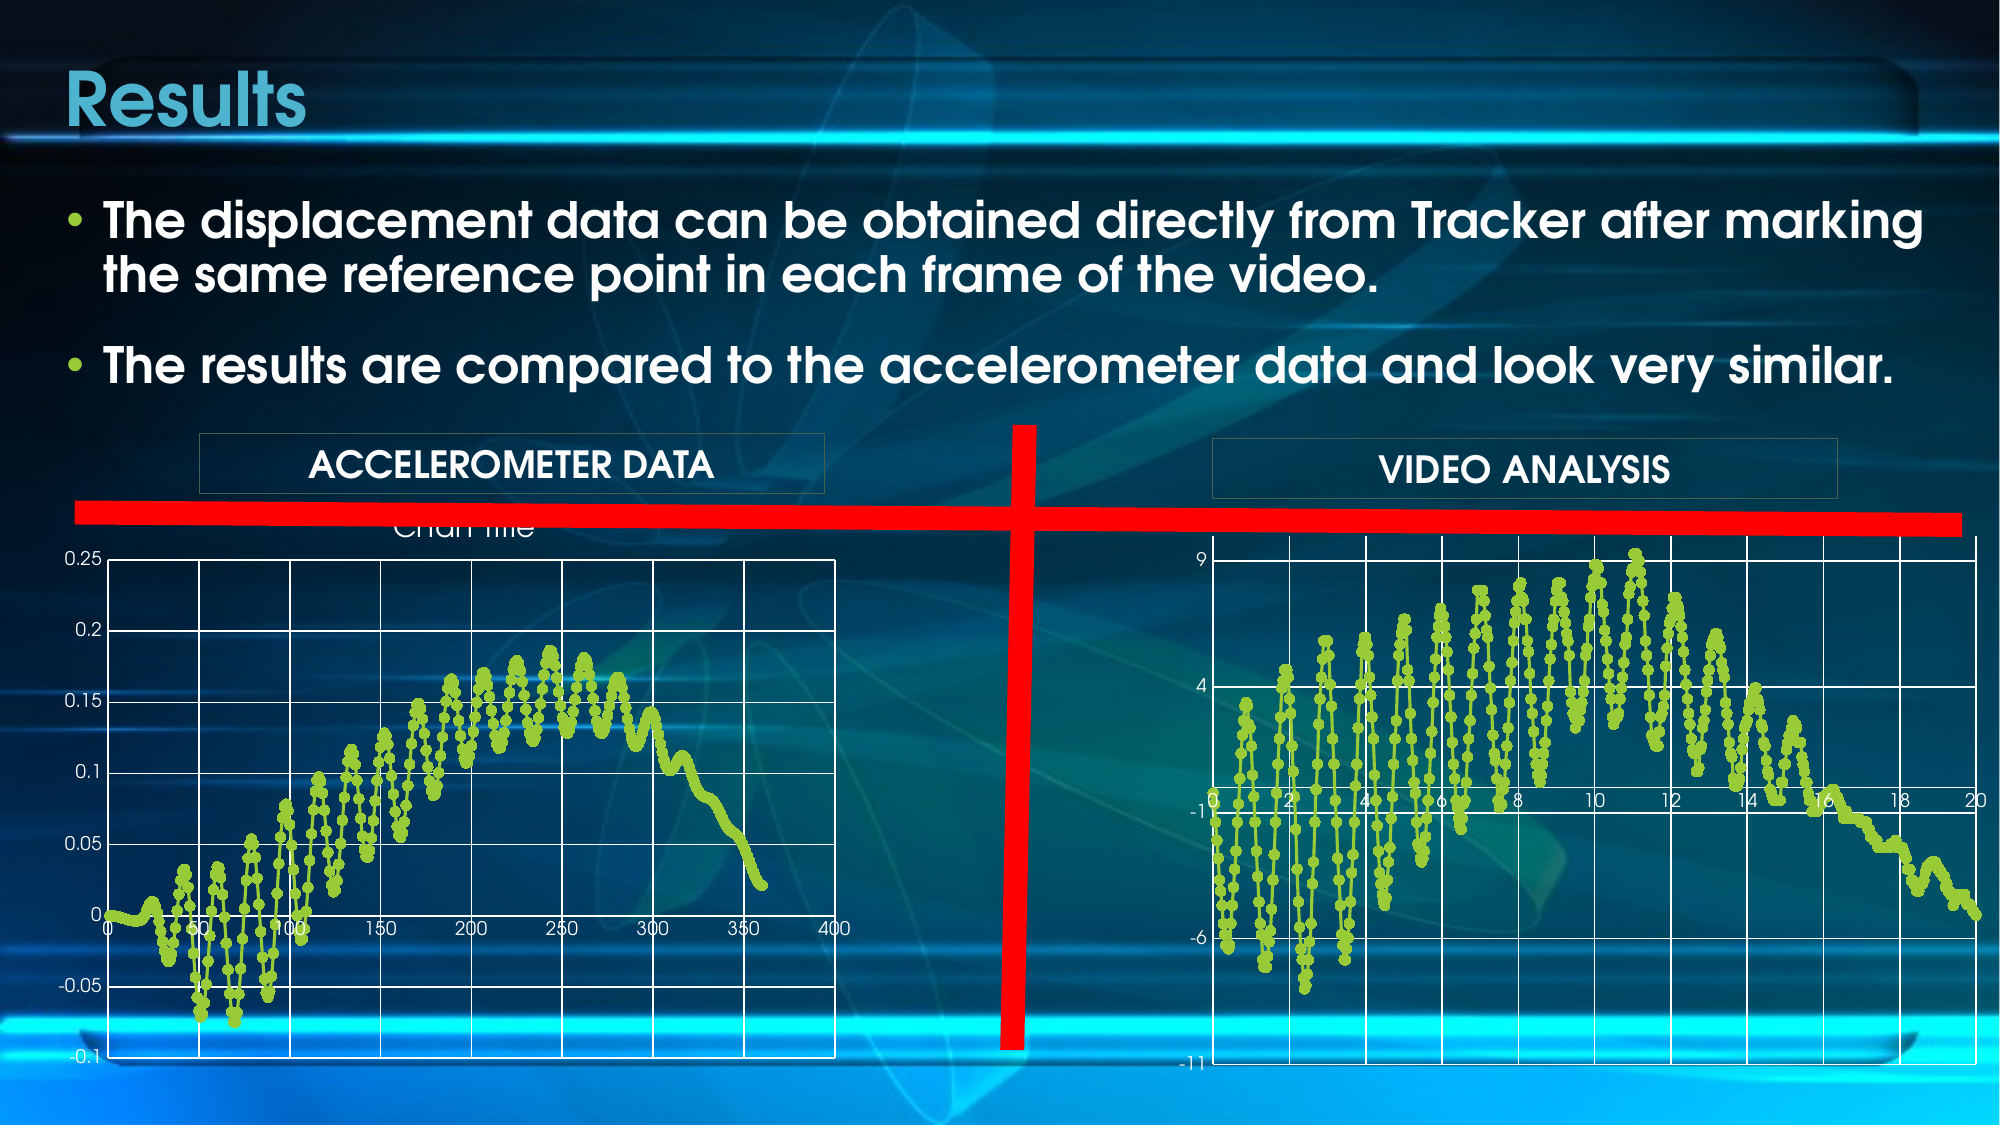

# Results
The displacement data can be obtained directly from Tracker after marking the same reference point in each frame of the video.
The results are compared to the accelerometer data and look very similar.
ACCELEROMETER DATA
VIDEO ANALYSIS

### Chart:

| Category |  |
|---|---|

### Chart

| Category |  |
|---|---|